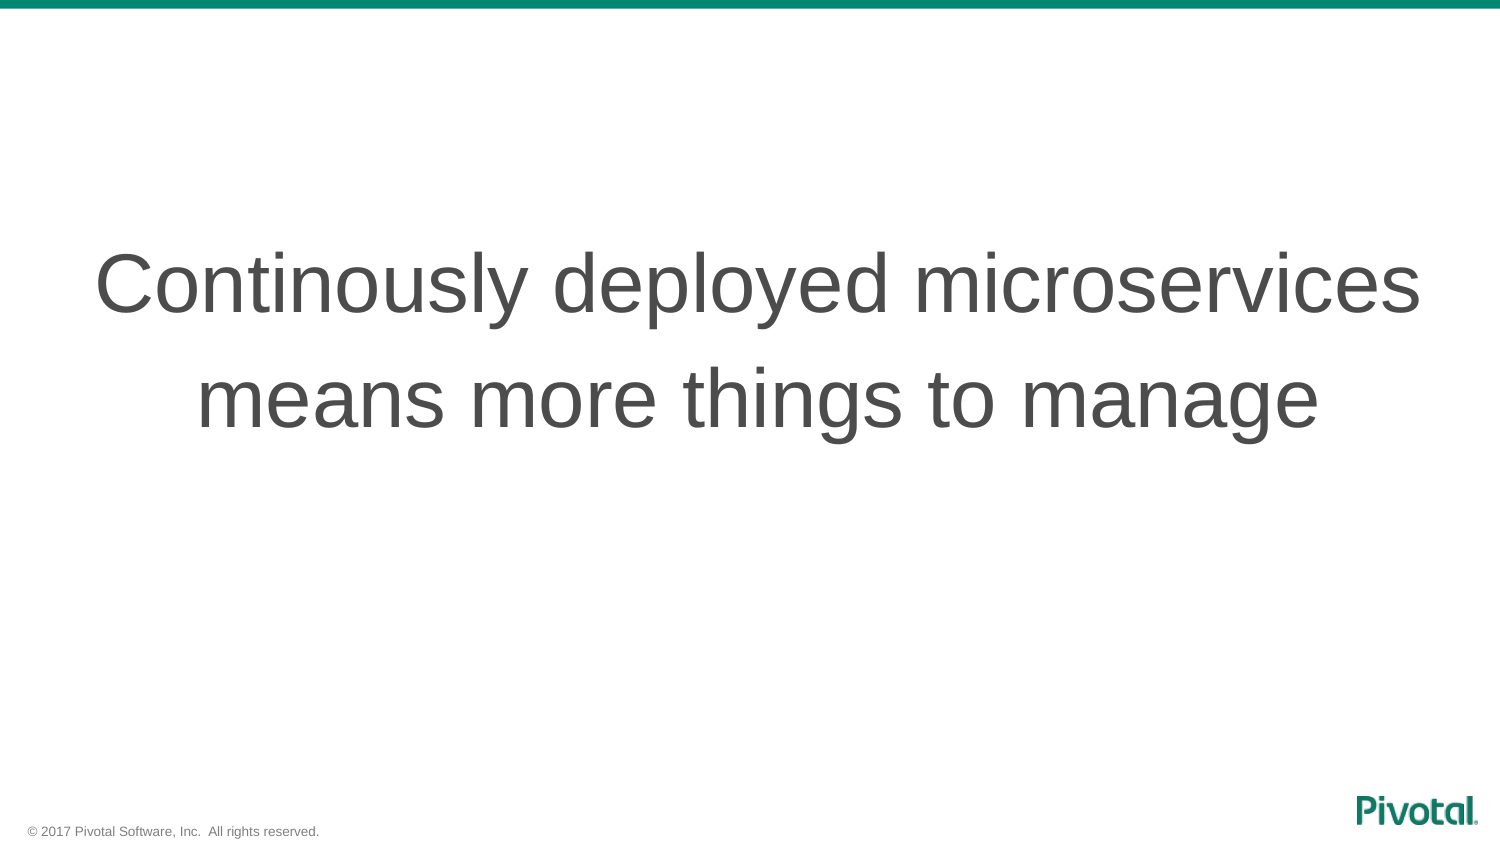

#

Continously deployed microservices means more things to manage